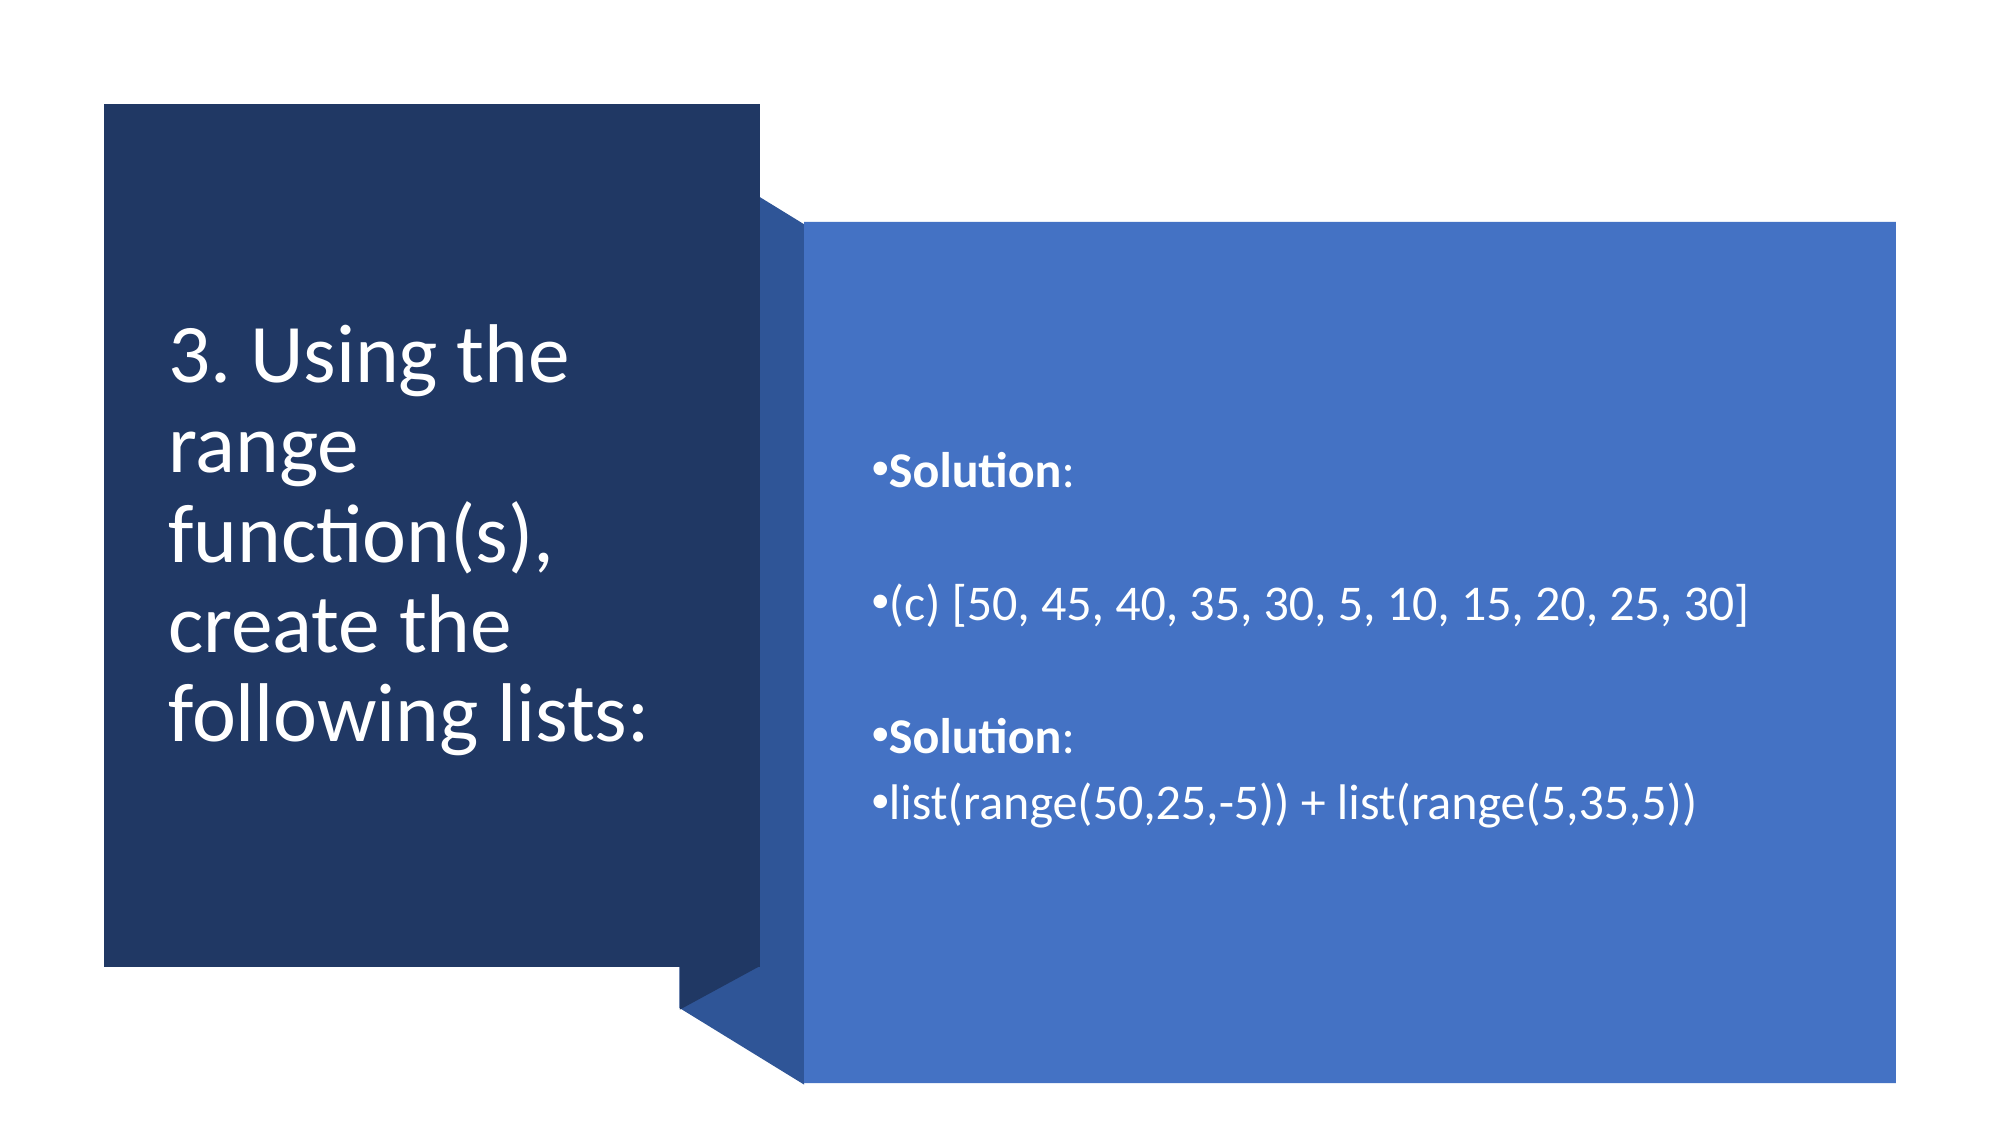

3. Using the range function(s), create the following lists:

Solution:

(c) [50, 45, 40, 35, 30, 5, 10, 15, 20, 25, 30]

Solution:
list(range(50,25,-5)) + list(range(5,35,5))